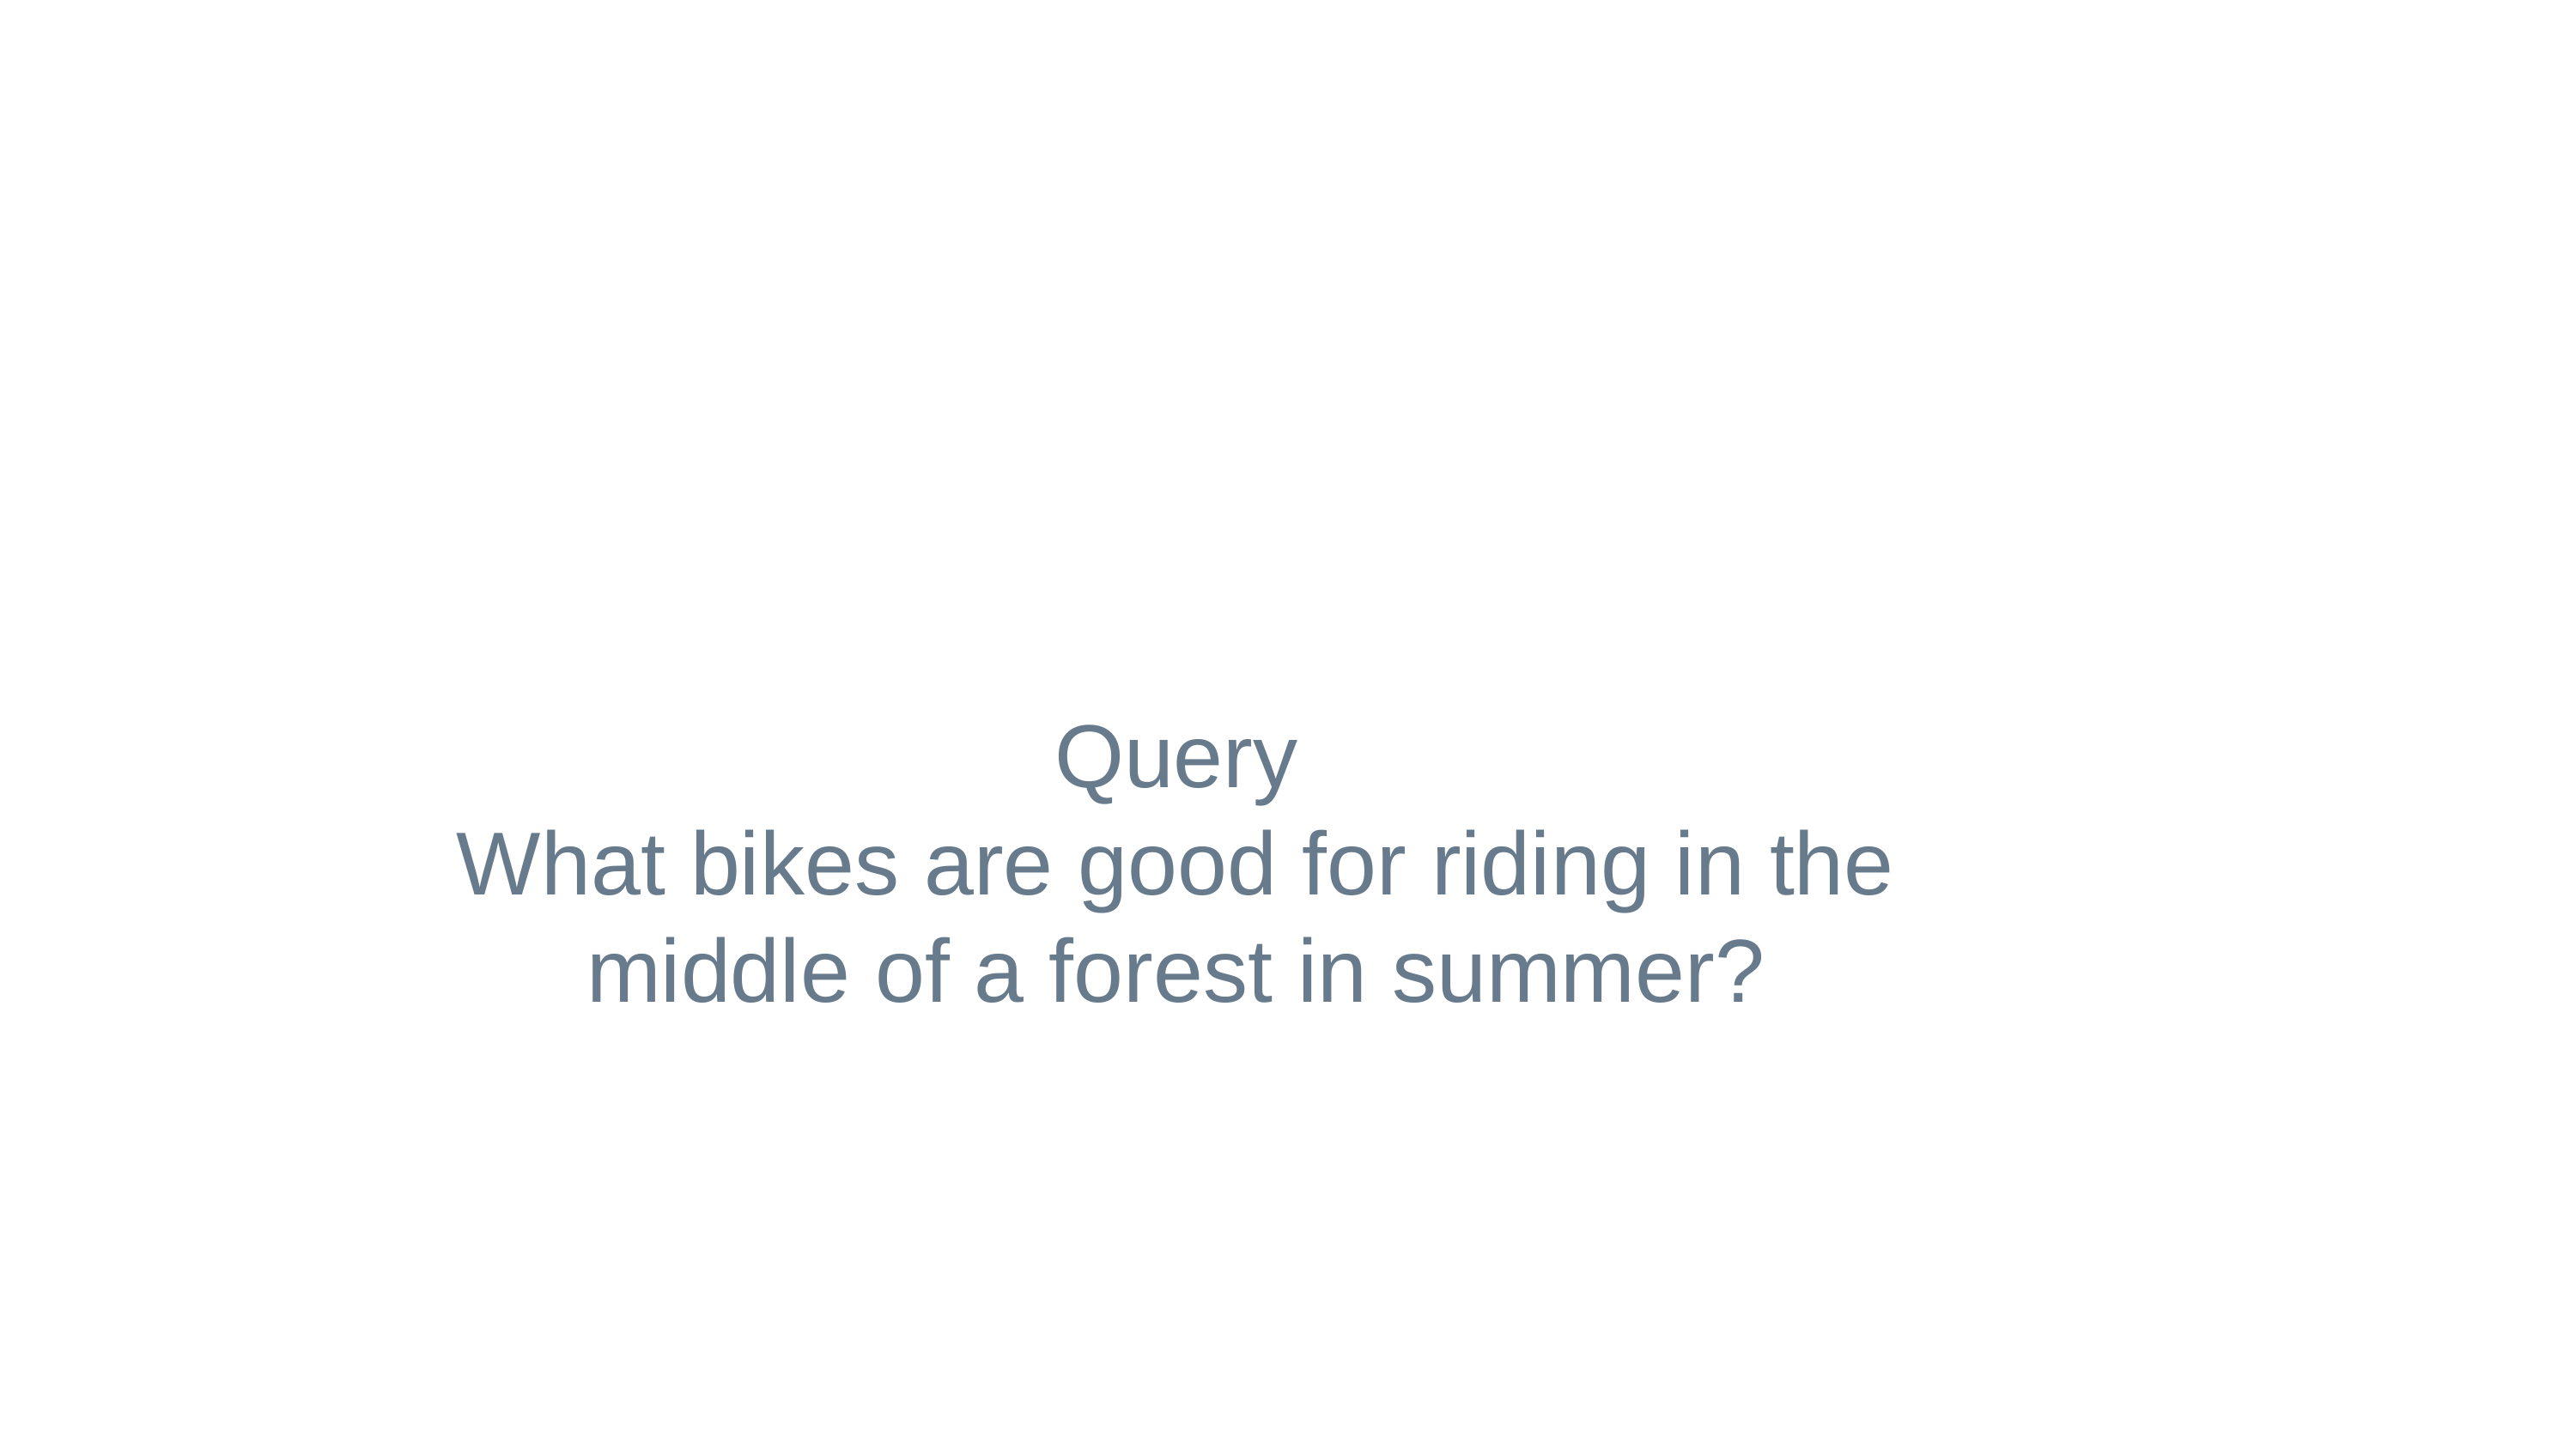

Query
What bikes are good for riding in the middle of a forest in summer?